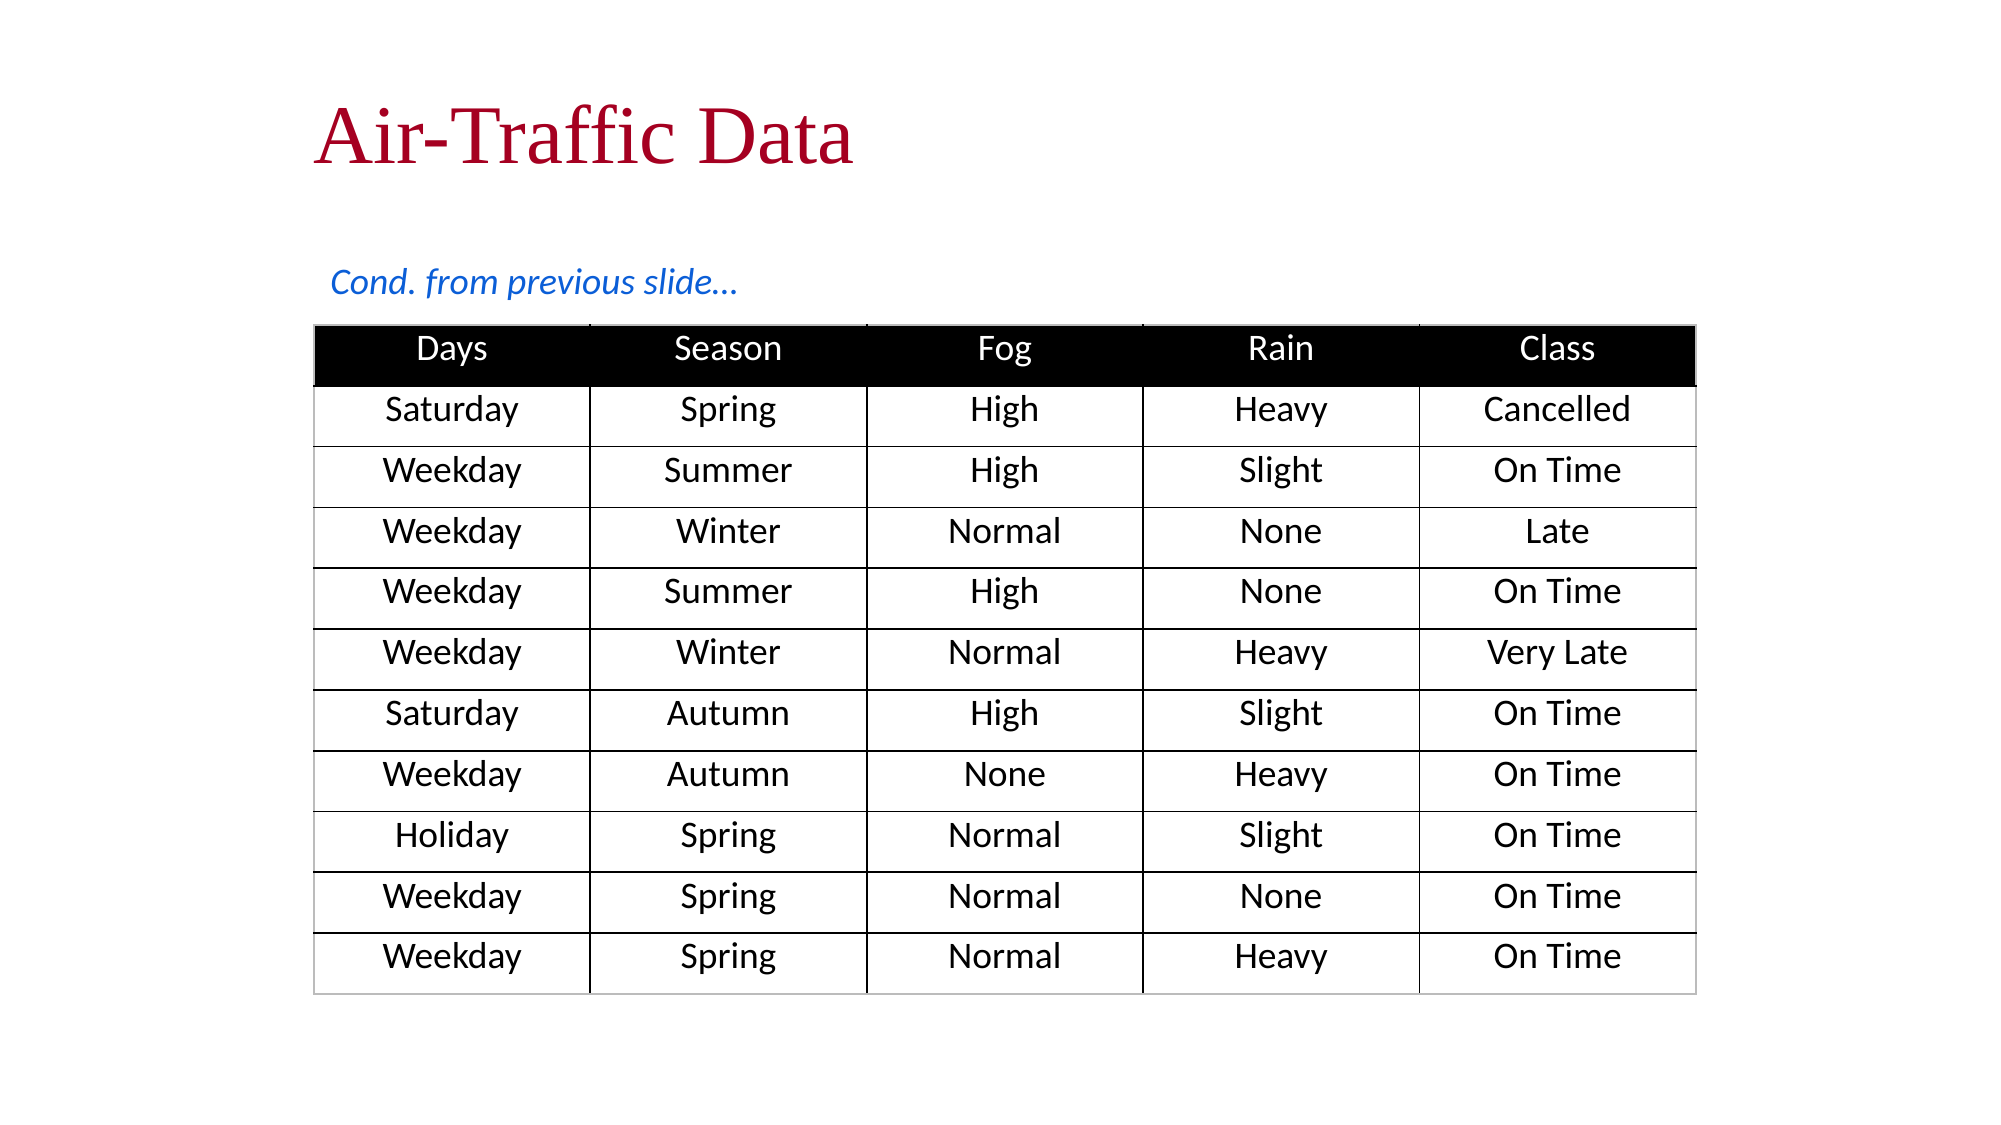

# Air-Traffic Data
Cond. from previous slide…
| Days | Season | Fog | Rain | Class |
| --- | --- | --- | --- | --- |
| Saturday | Spring | High | Heavy | Cancelled |
| Weekday | Summer | High | Slight | On Time |
| Weekday | Winter | Normal | None | Late |
| Weekday | Summer | High | None | On Time |
| Weekday | Winter | Normal | Heavy | Very Late |
| Saturday | Autumn | High | Slight | On Time |
| Weekday | Autumn | None | Heavy | On Time |
| Holiday | Spring | Normal | Slight | On Time |
| Weekday | Spring | Normal | None | On Time |
| Weekday | Spring | Normal | Heavy | On Time |